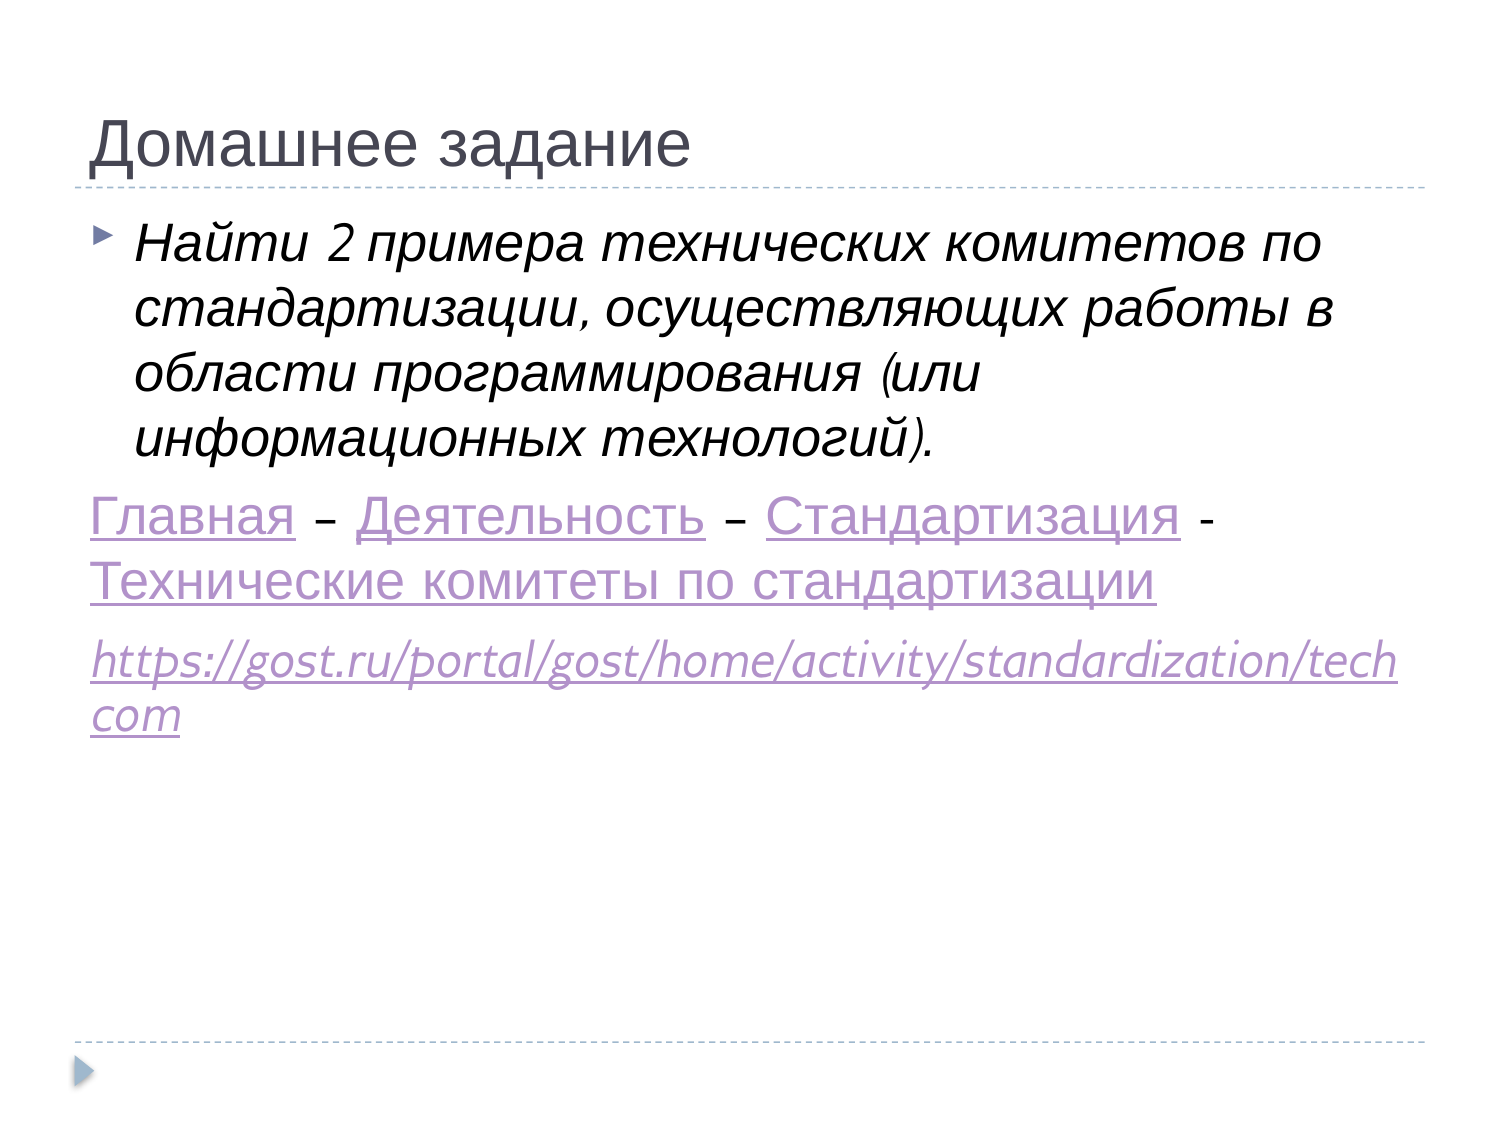

# Домашнее задание
Найти 2 примера технических комитетов по стандартизации, осуществляющих работы в области программирования (или информационных технологий).
Главная – Деятельность – Стандартизация - Технические комитеты по стандартизации
https://gost.ru/portal/gost/home/activity/standardization/techcom